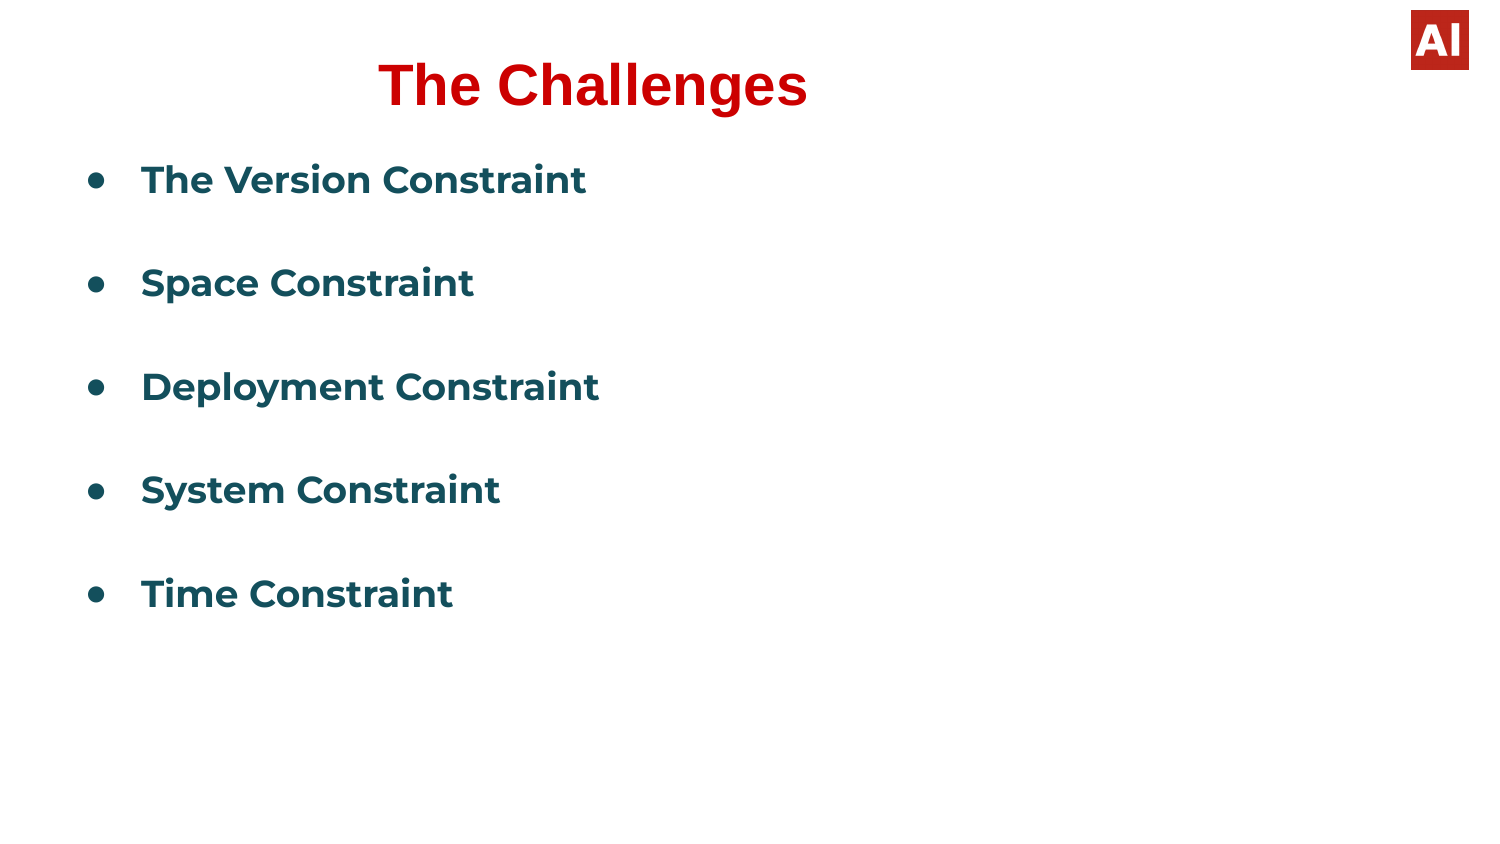

# The Challenges
The Version Constraint

Space Constraint

Deployment Constraint

System Constraint

Time Constraint